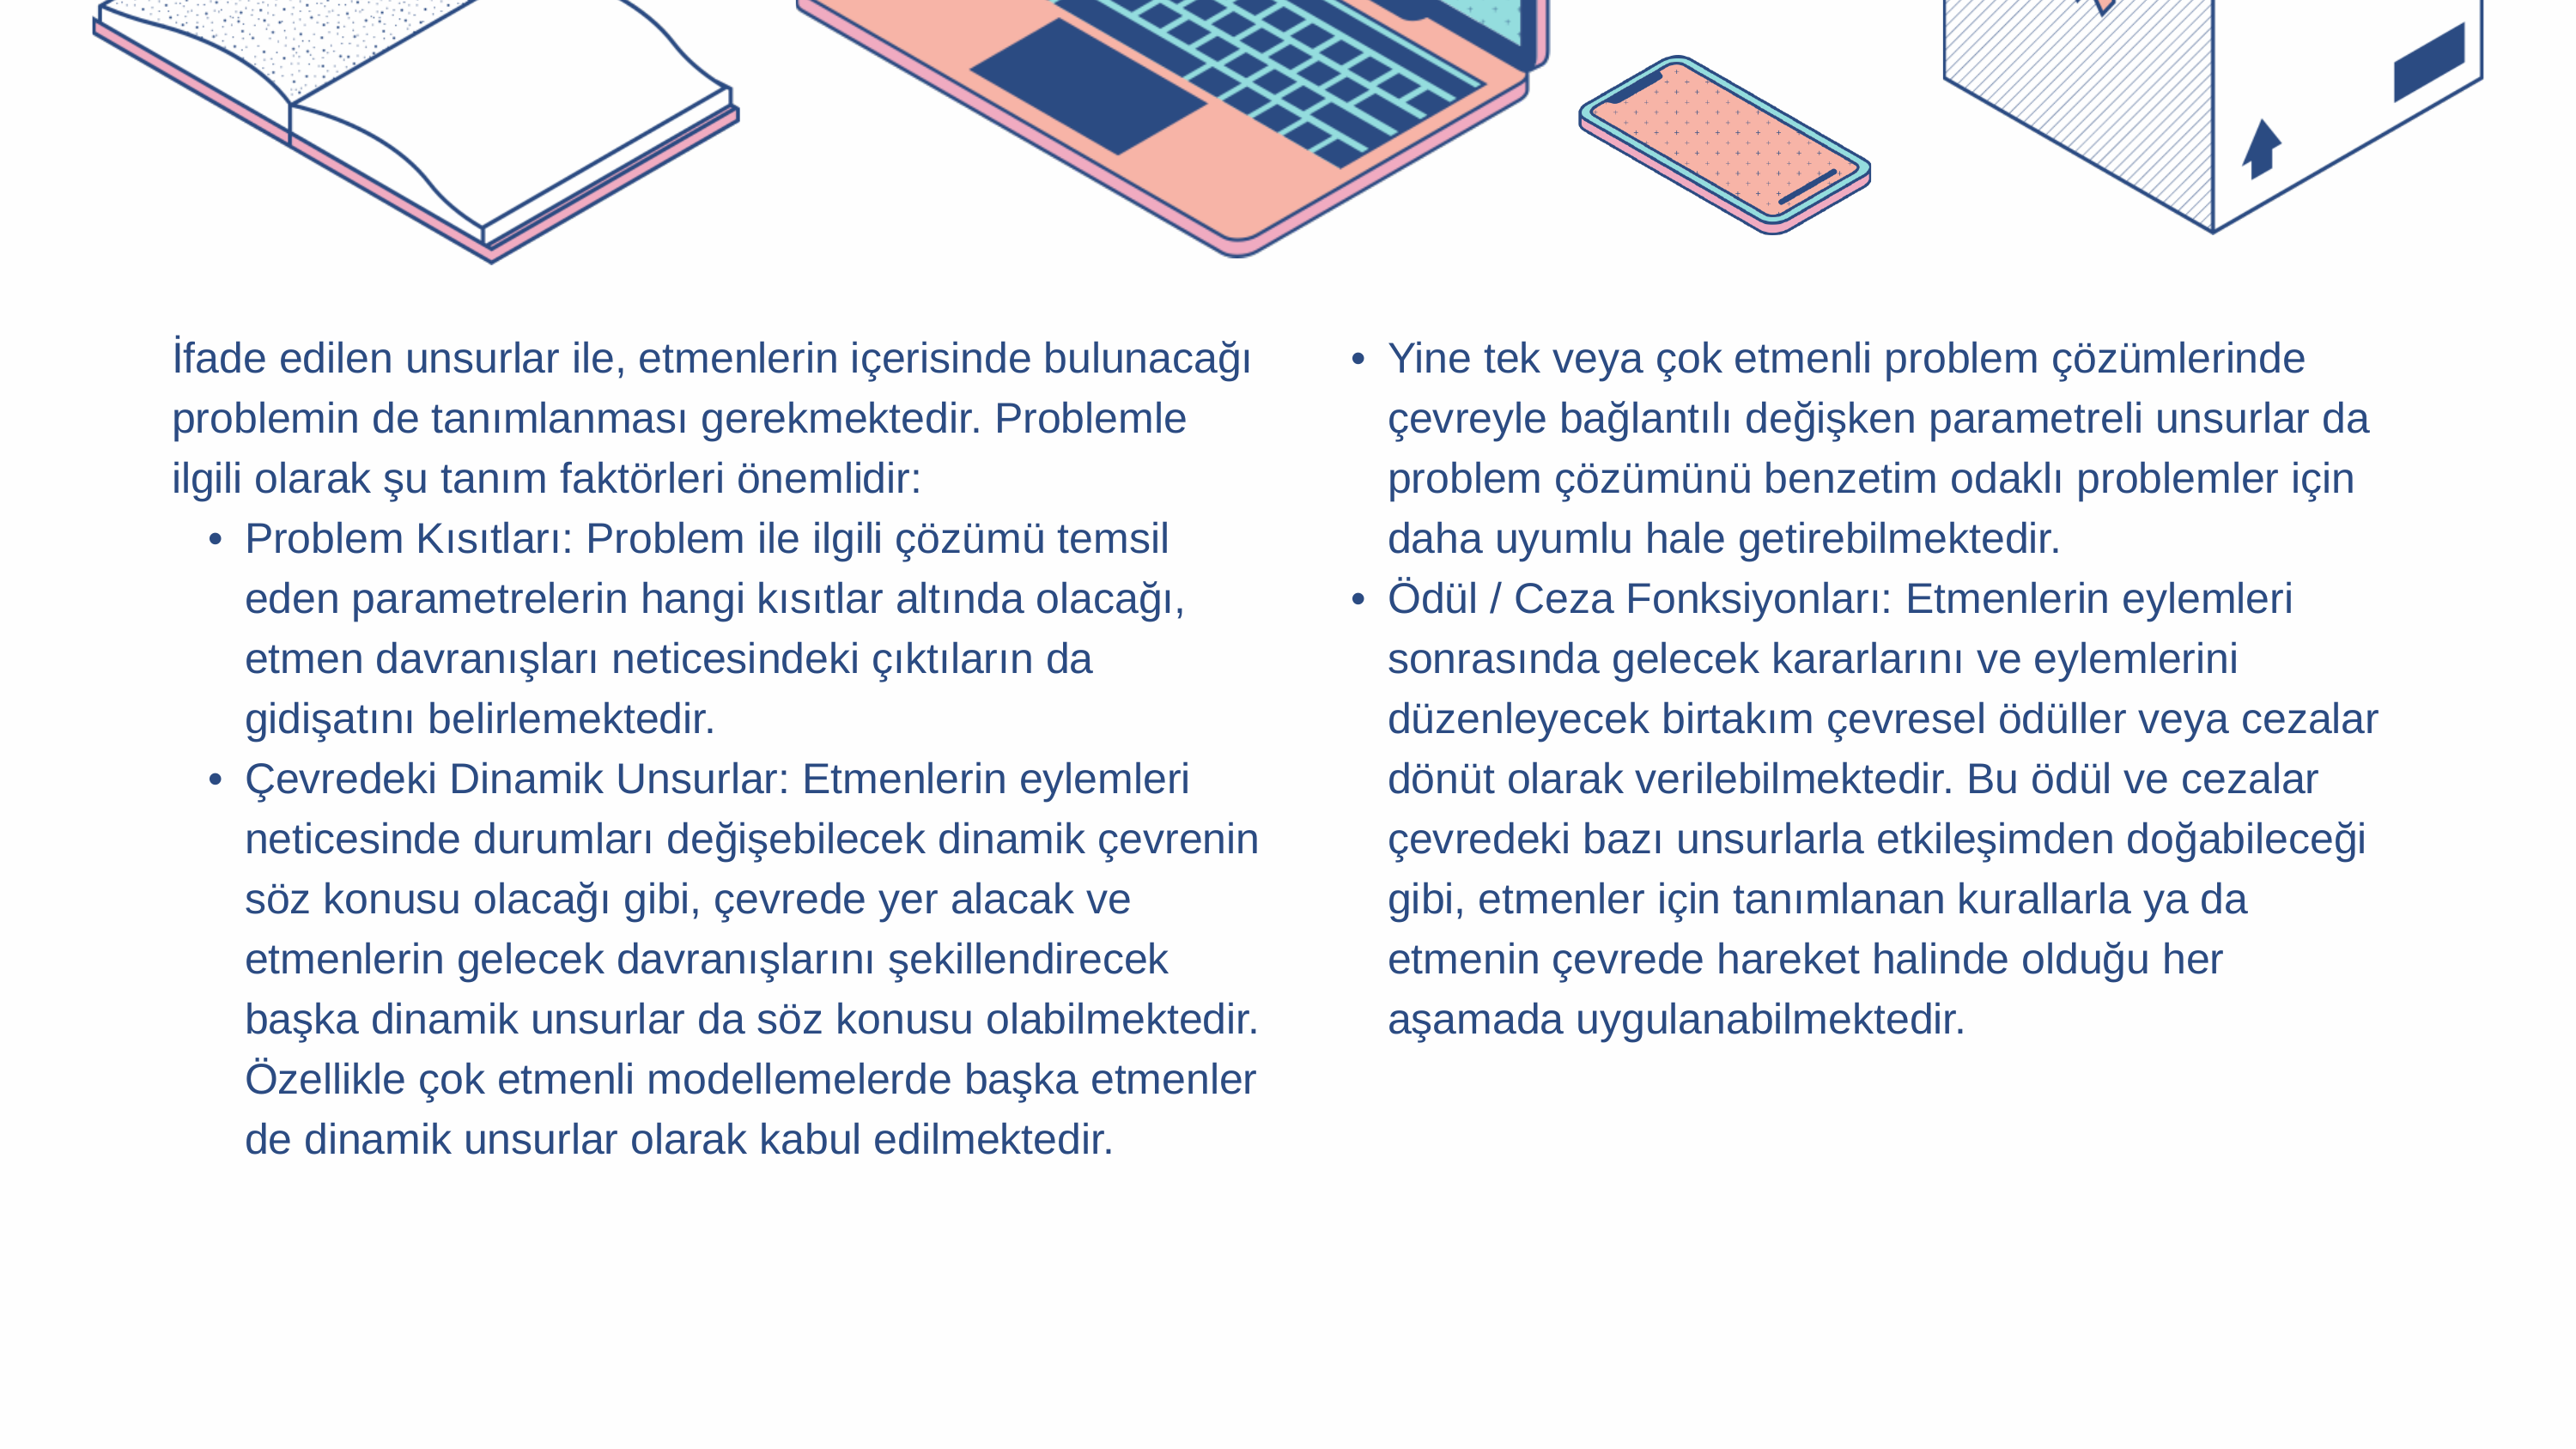

| İfade edilen unsurlar ile, etmenlerin içerisinde bulunacağı problemin de tanımlanması gerekmektedir. Problemle ilgili olarak şu tanım faktörleri önemlidir: Problem Kısıtları: Problem ile ilgili çözümü temsil eden parametrelerin hangi kısıtlar altında olacağı, etmen davranışları neticesindeki çıktıların da gidişatını belirlemektedir. Çevredeki Dinamik Unsurlar: Etmenlerin eylemleri neticesinde durumları değişebilecek dinamik çevrenin söz konusu olacağı gibi, çevrede yer alacak ve etmenlerin gelecek davranışlarını şekillendirecek başka dinamik unsurlar da söz konusu olabilmektedir. Özellikle çok etmenli modellemelerde başka etmenler de dinamik unsurlar olarak kabul edilmektedir. | Yine tek veya çok etmenli problem çözümlerinde çevreyle bağlantılı değişken parametreli unsurlar da problem çözümünü benzetim odaklı problemler için daha uyumlu hale getirebilmektedir. Ödül / Ceza Fonksiyonları: Etmenlerin eylemleri sonrasında gelecek kararlarını ve eylemlerini düzenleyecek birtakım çevresel ödüller veya cezalar dönüt olarak verilebilmektedir. Bu ödül ve cezalar çevredeki bazı unsurlarla etkileşimden doğabileceği gibi, etmenler için tanımlanan kurallarla ya da etmenin çevrede hareket halinde olduğu her aşamada uygulanabilmektedir. |
| --- | --- |